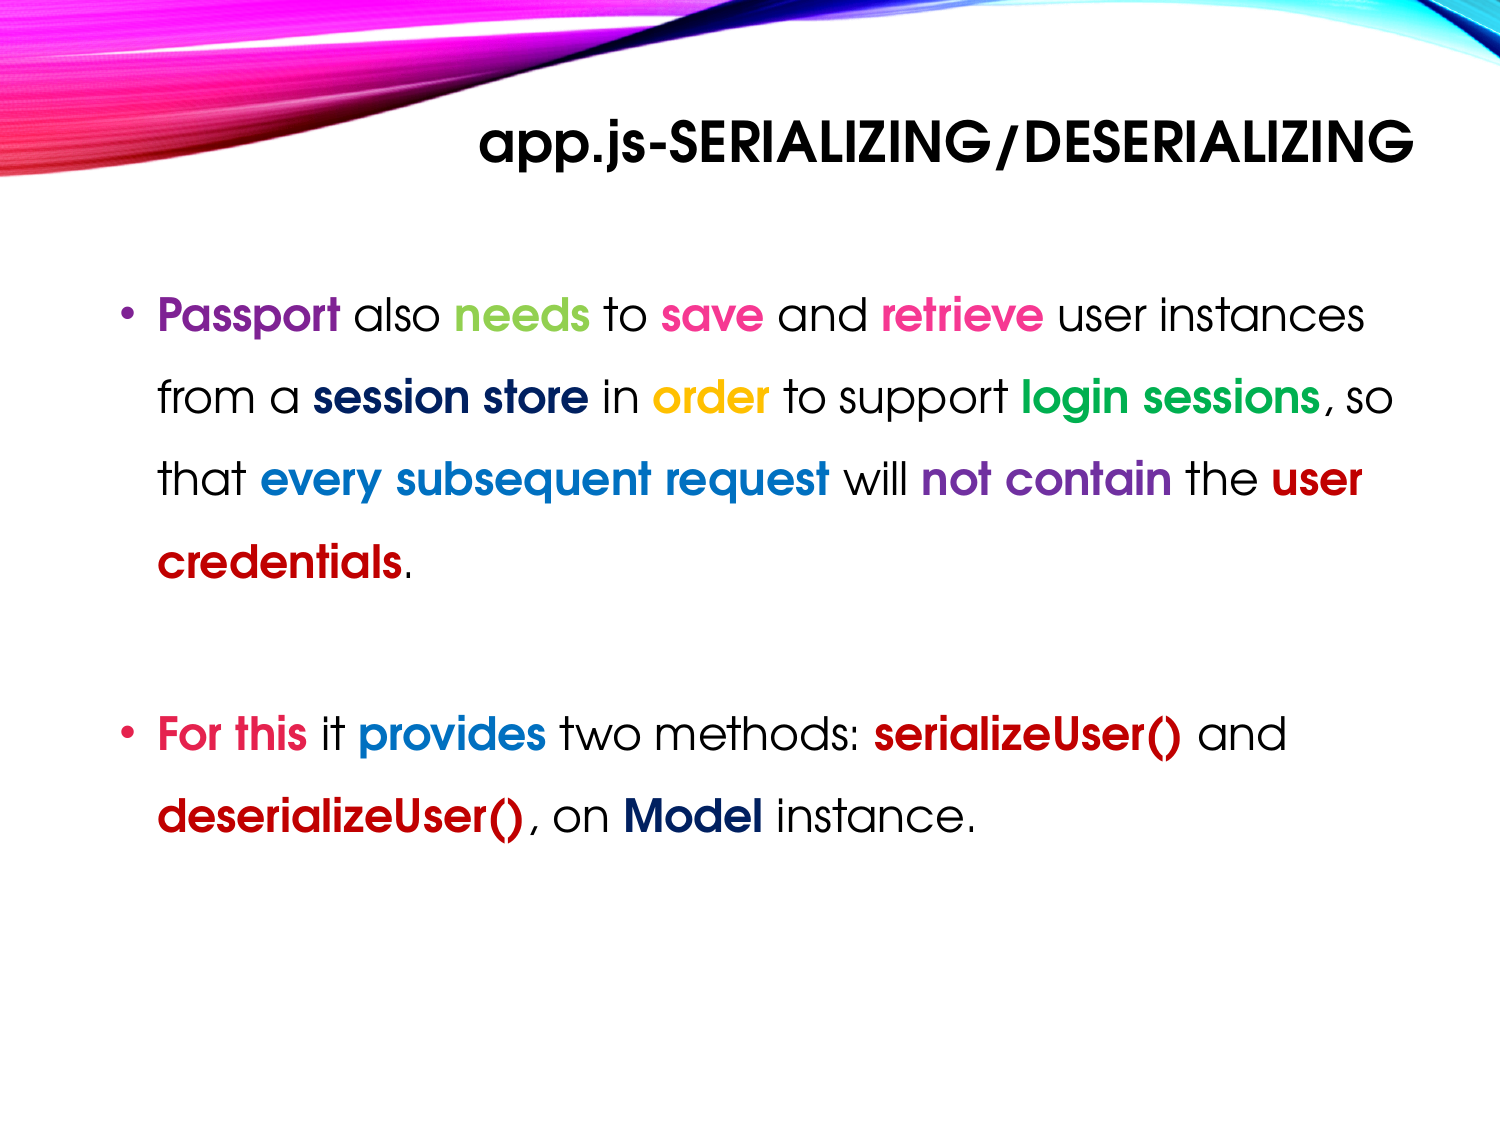

# app.js-serializing/deserializing
Passport also needs to save and retrieve user instances from a session store in order to support login sessions, so that every subsequent request will not contain the user credentials.

For this it provides two methods: serializeUser() and deserializeUser(), on Model instance.